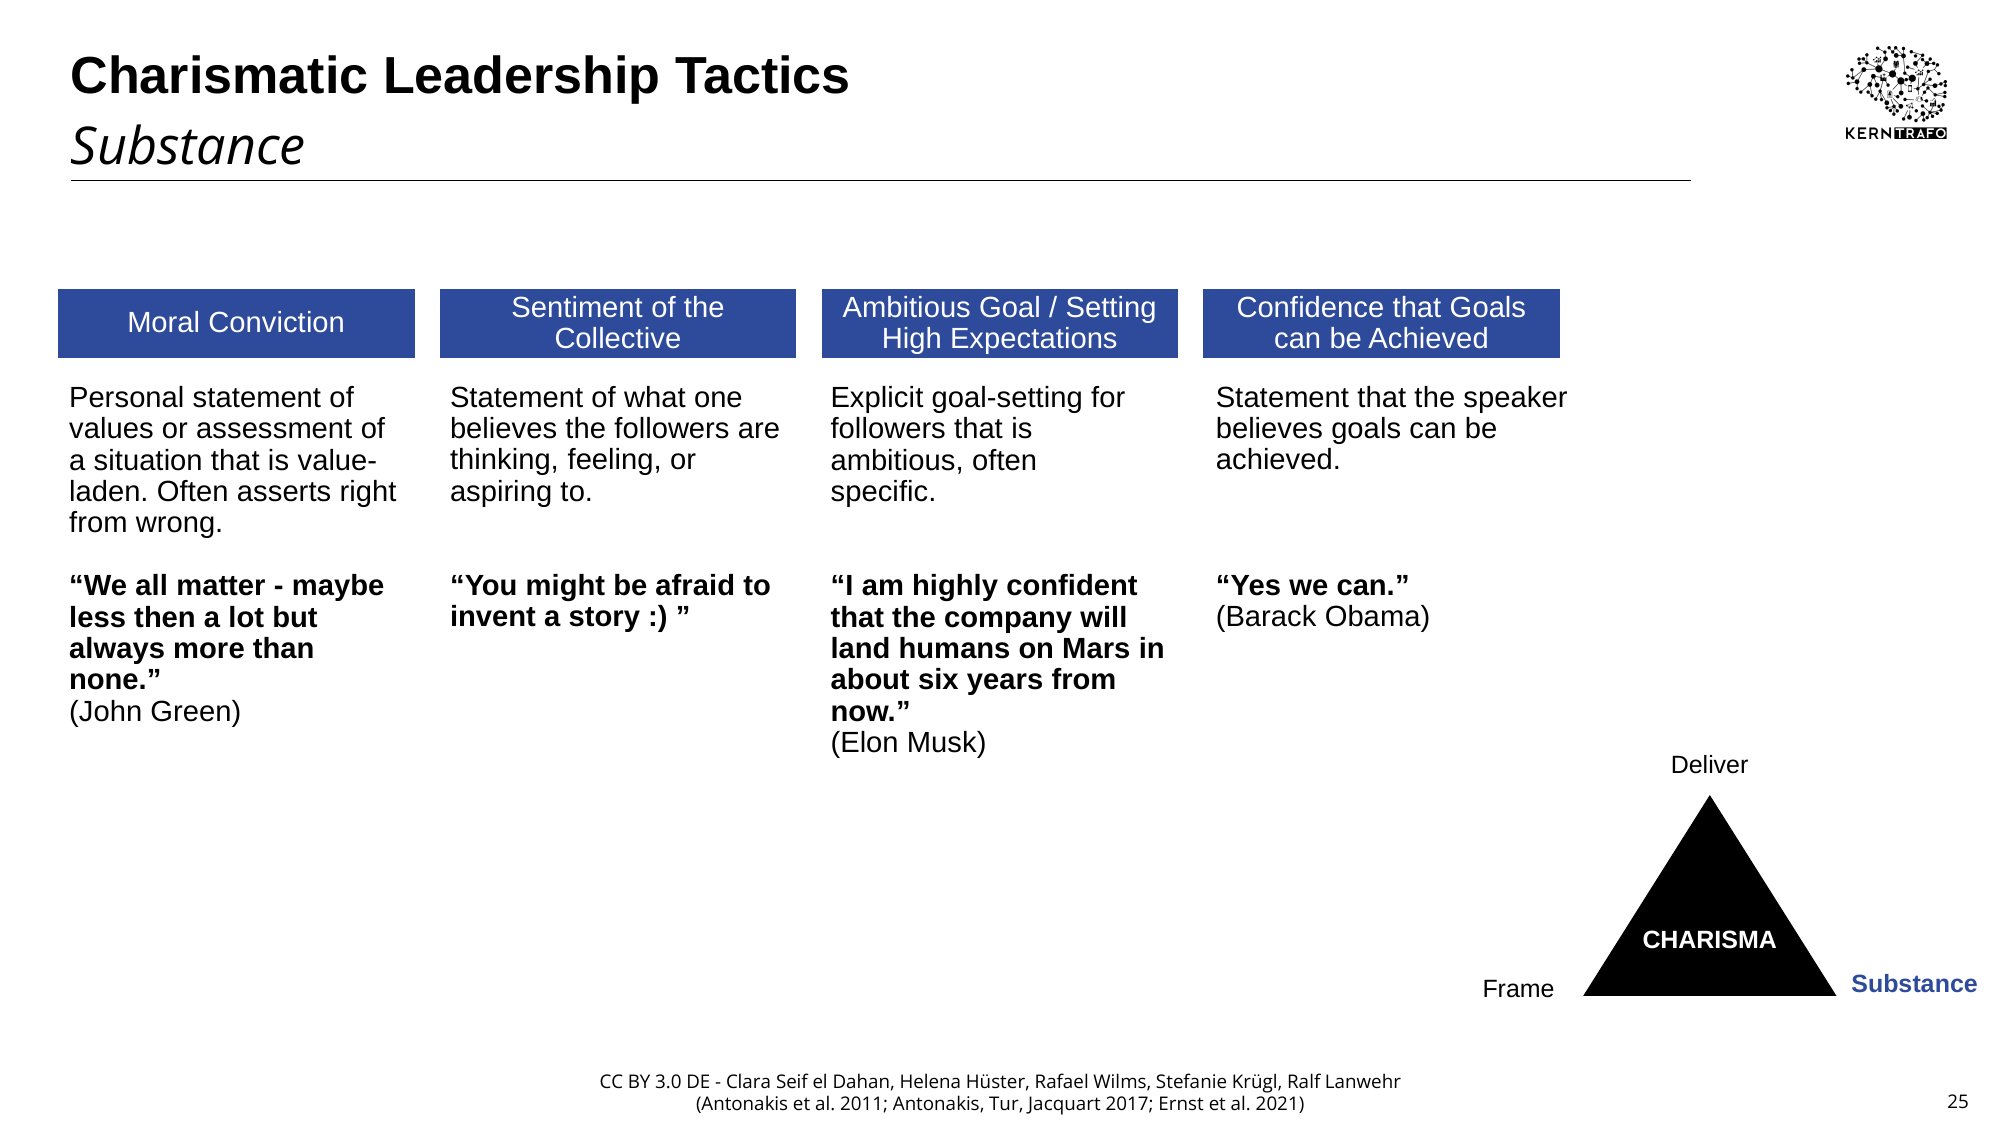

# Charismatic Leadership Tactics
Substance
Moral Conviction
Sentiment of the Collective
Ambitious Goal / Setting High Expectations
Confidence that Goals can be Achieved
Statement of what one believes the followers are thinking, feeling, or aspiring to.

“You might be afraid to invent a story :) ”

Explicit goal-setting for followers that is ambitious, often
specific.

“I am highly confident that the company will land humans on Mars in about six years from now.”
(Elon Musk)

Statement that the speaker believes goals can be achieved.

“Yes we can.”
(Barack Obama)

Personal statement of values or assessment of a situation that is value-laden. Often asserts right from wrong.
“We all matter - maybe less then a lot but always more than none.”
(John Green)

Deliver

CHARISMA
Substance
Frame
CC BY 3.0 DE - Clara Seif el Dahan, Helena Hüster, Rafael Wilms, Stefanie Krügl, Ralf Lanwehr
(Antonakis et al. 2011; Antonakis, Tur, Jacquart 2017; Ernst et al. 2021)
25